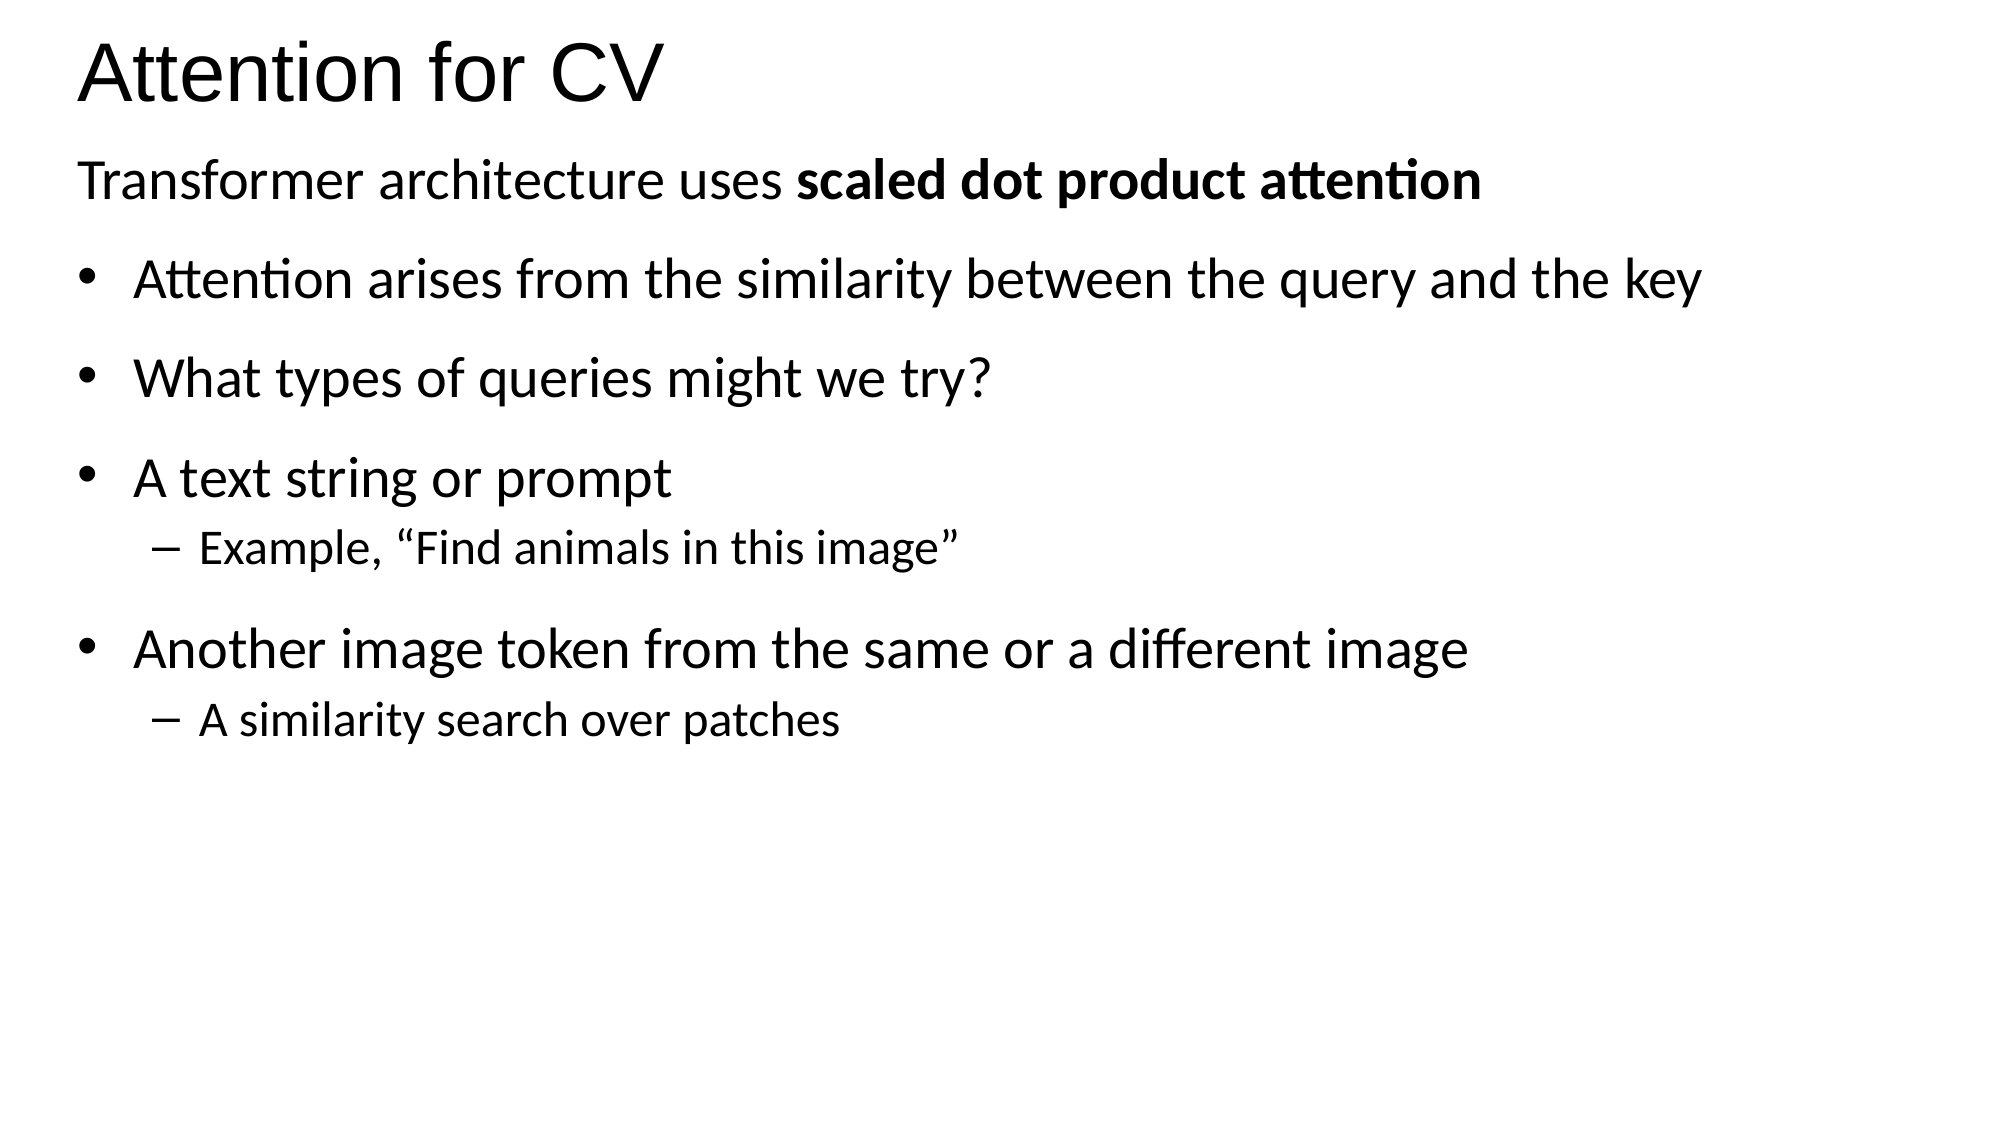

# Attention for CV
Transformer architecture uses scaled dot product attention
Attention arises from the similarity between the query and the key
What types of queries might we try?
A text string or prompt
Example, “Find animals in this image”
Another image token from the same or a different image
A similarity search over patches